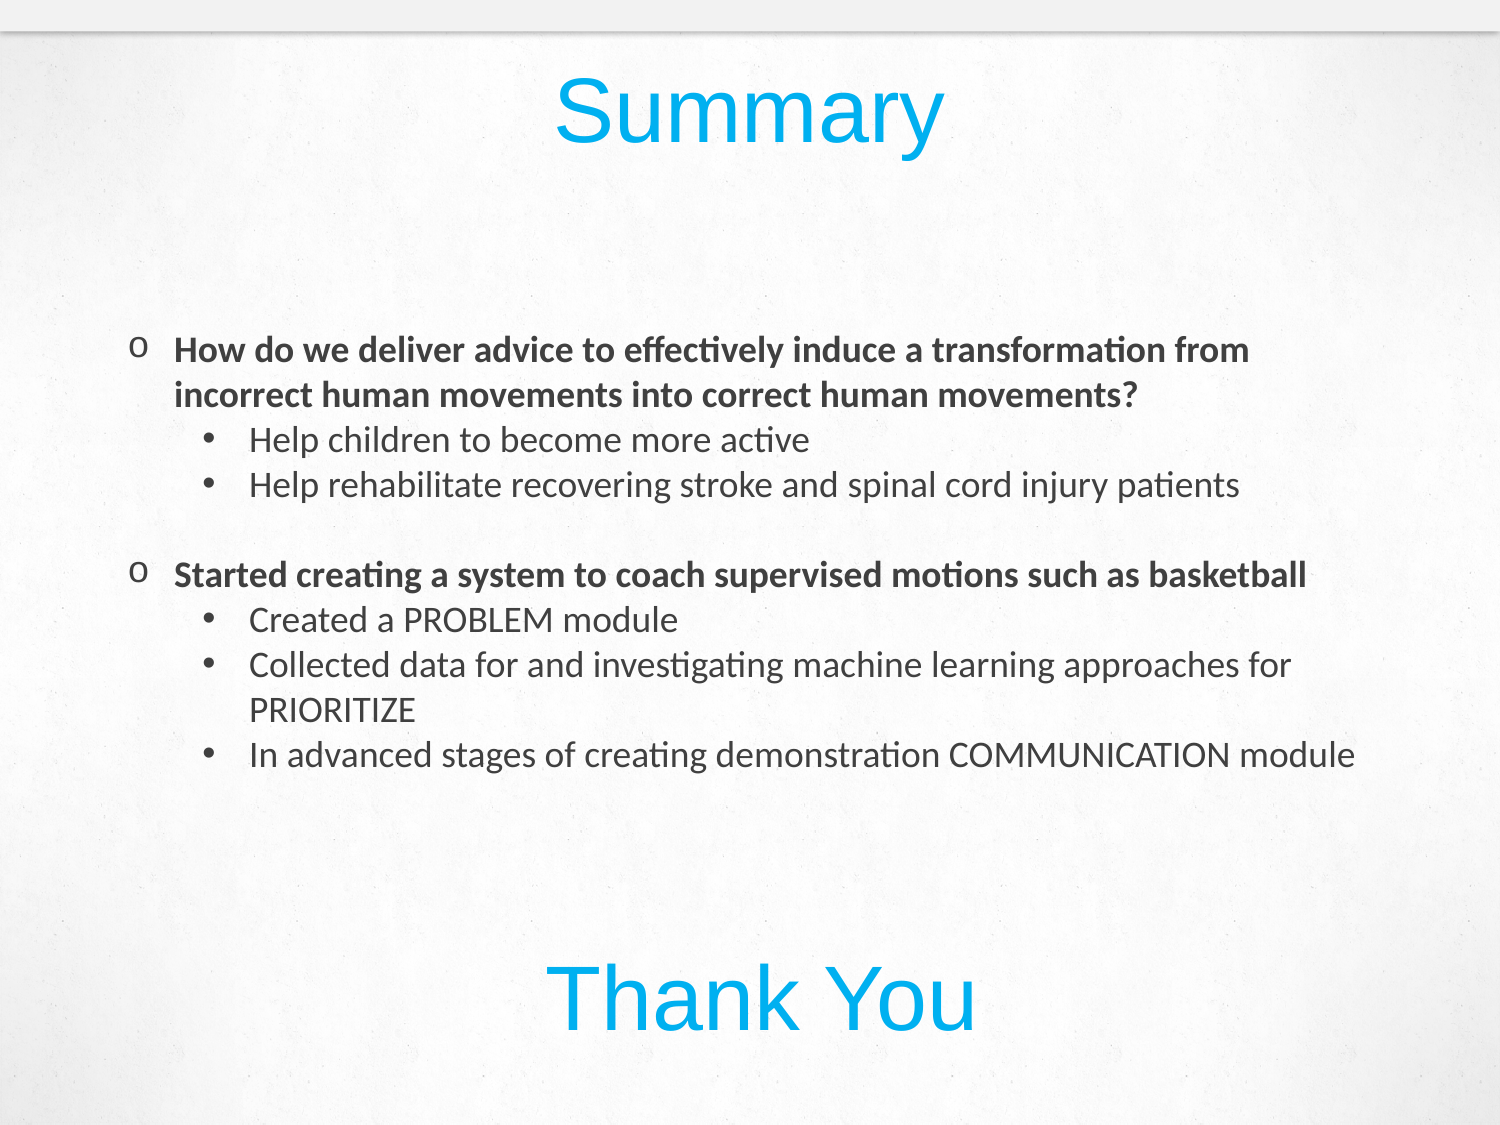

# Summary
How do we deliver advice to effectively induce a transformation from incorrect human movements into correct human movements?
Help children to become more active
Help rehabilitate recovering stroke and spinal cord injury patients

Started creating a system to coach supervised motions such as basketball
Created a PROBLEM module
Collected data for and investigating machine learning approaches for PRIORITIZE
In advanced stages of creating demonstration COMMUNICATION module

Thank You